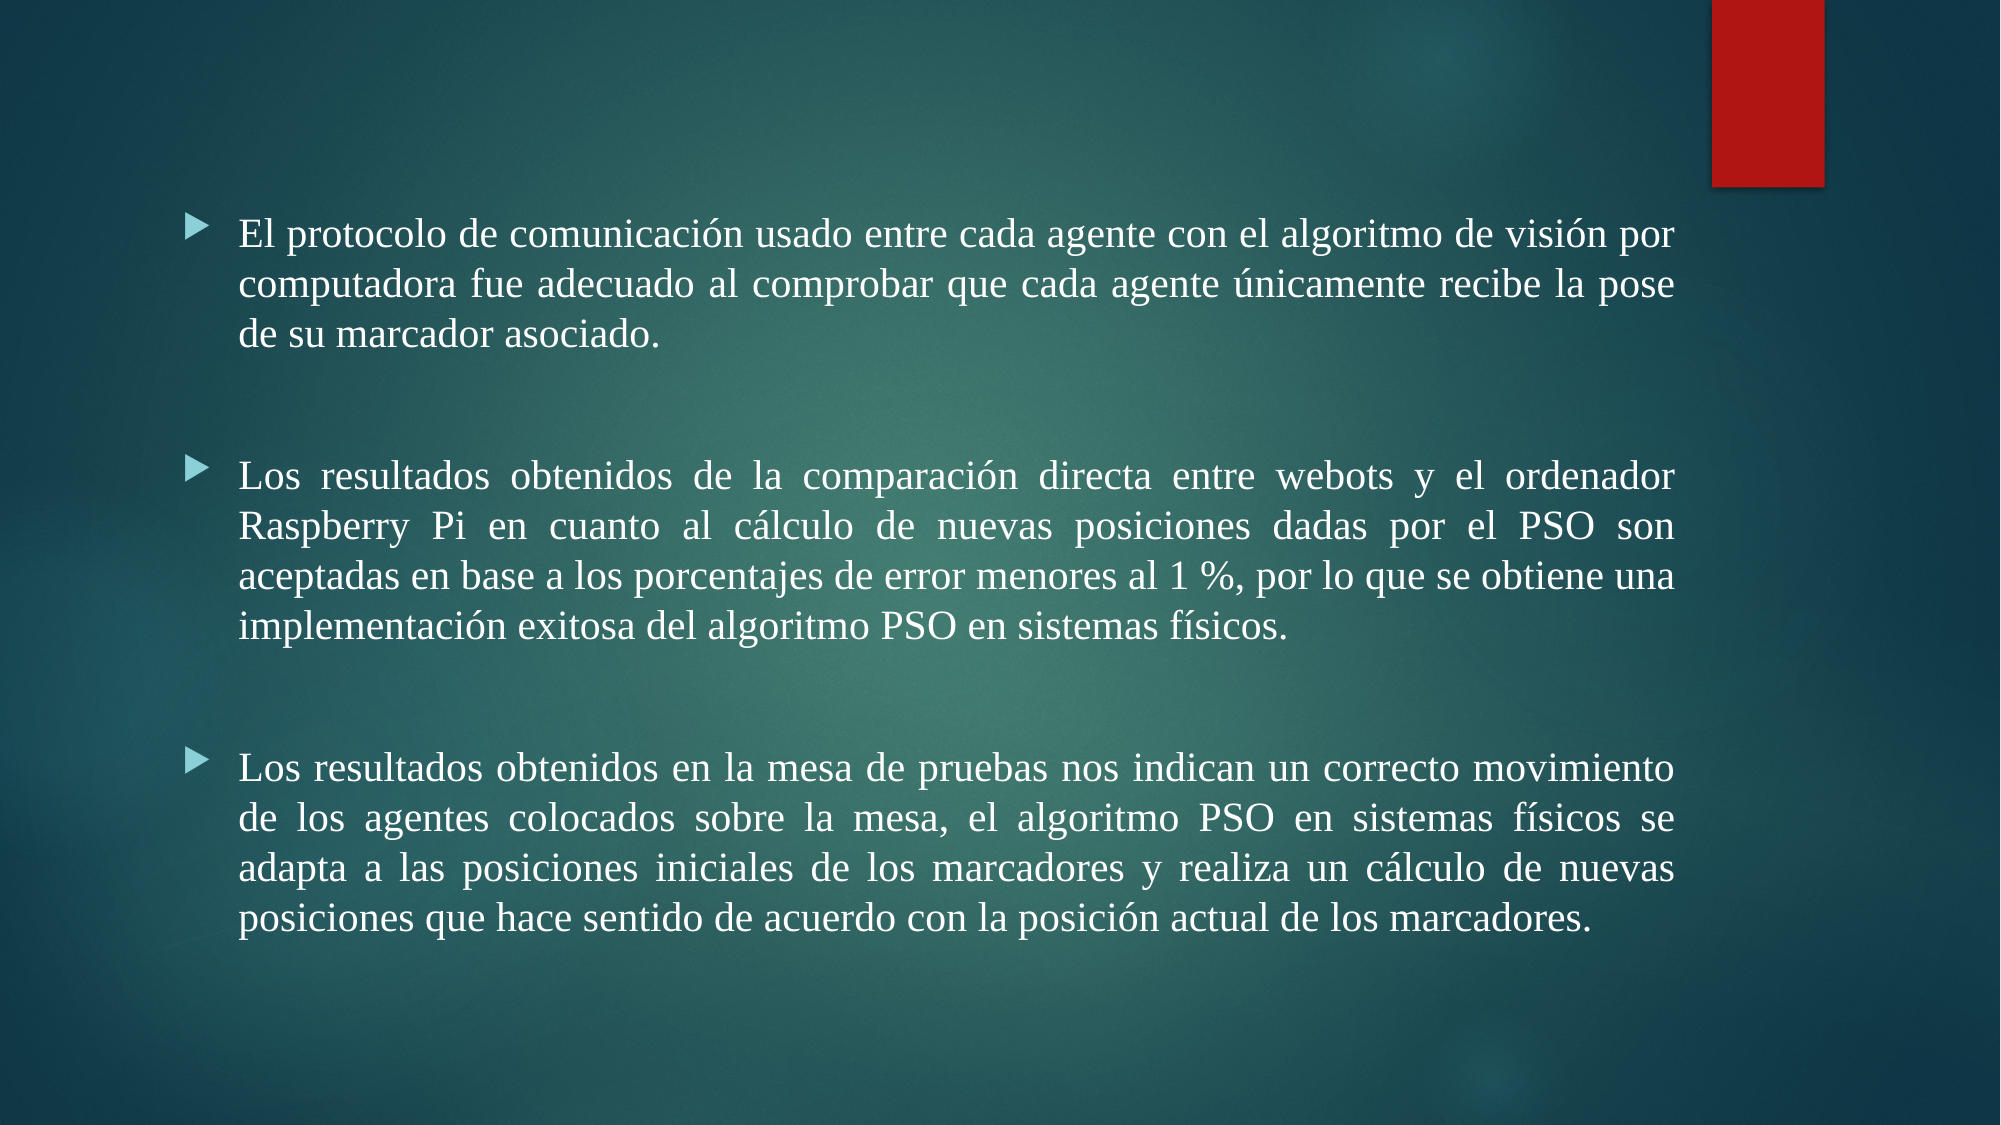

El protocolo de comunicación usado entre cada agente con el algoritmo de visión por computadora fue adecuado al comprobar que cada agente únicamente recibe la pose de su marcador asociado.

Los resultados obtenidos de la comparación directa entre webots y el ordenador Raspberry Pi en cuanto al cálculo de nuevas posiciones dadas por el PSO son aceptadas en base a los porcentajes de error menores al 1 %, por lo que se obtiene una implementación exitosa del algoritmo PSO en sistemas físicos.

Los resultados obtenidos en la mesa de pruebas nos indican un correcto movimiento de los agentes colocados sobre la mesa, el algoritmo PSO en sistemas físicos se adapta a las posiciones iniciales de los marcadores y realiza un cálculo de nuevas posiciones que hace sentido de acuerdo con la posición actual de los marcadores.